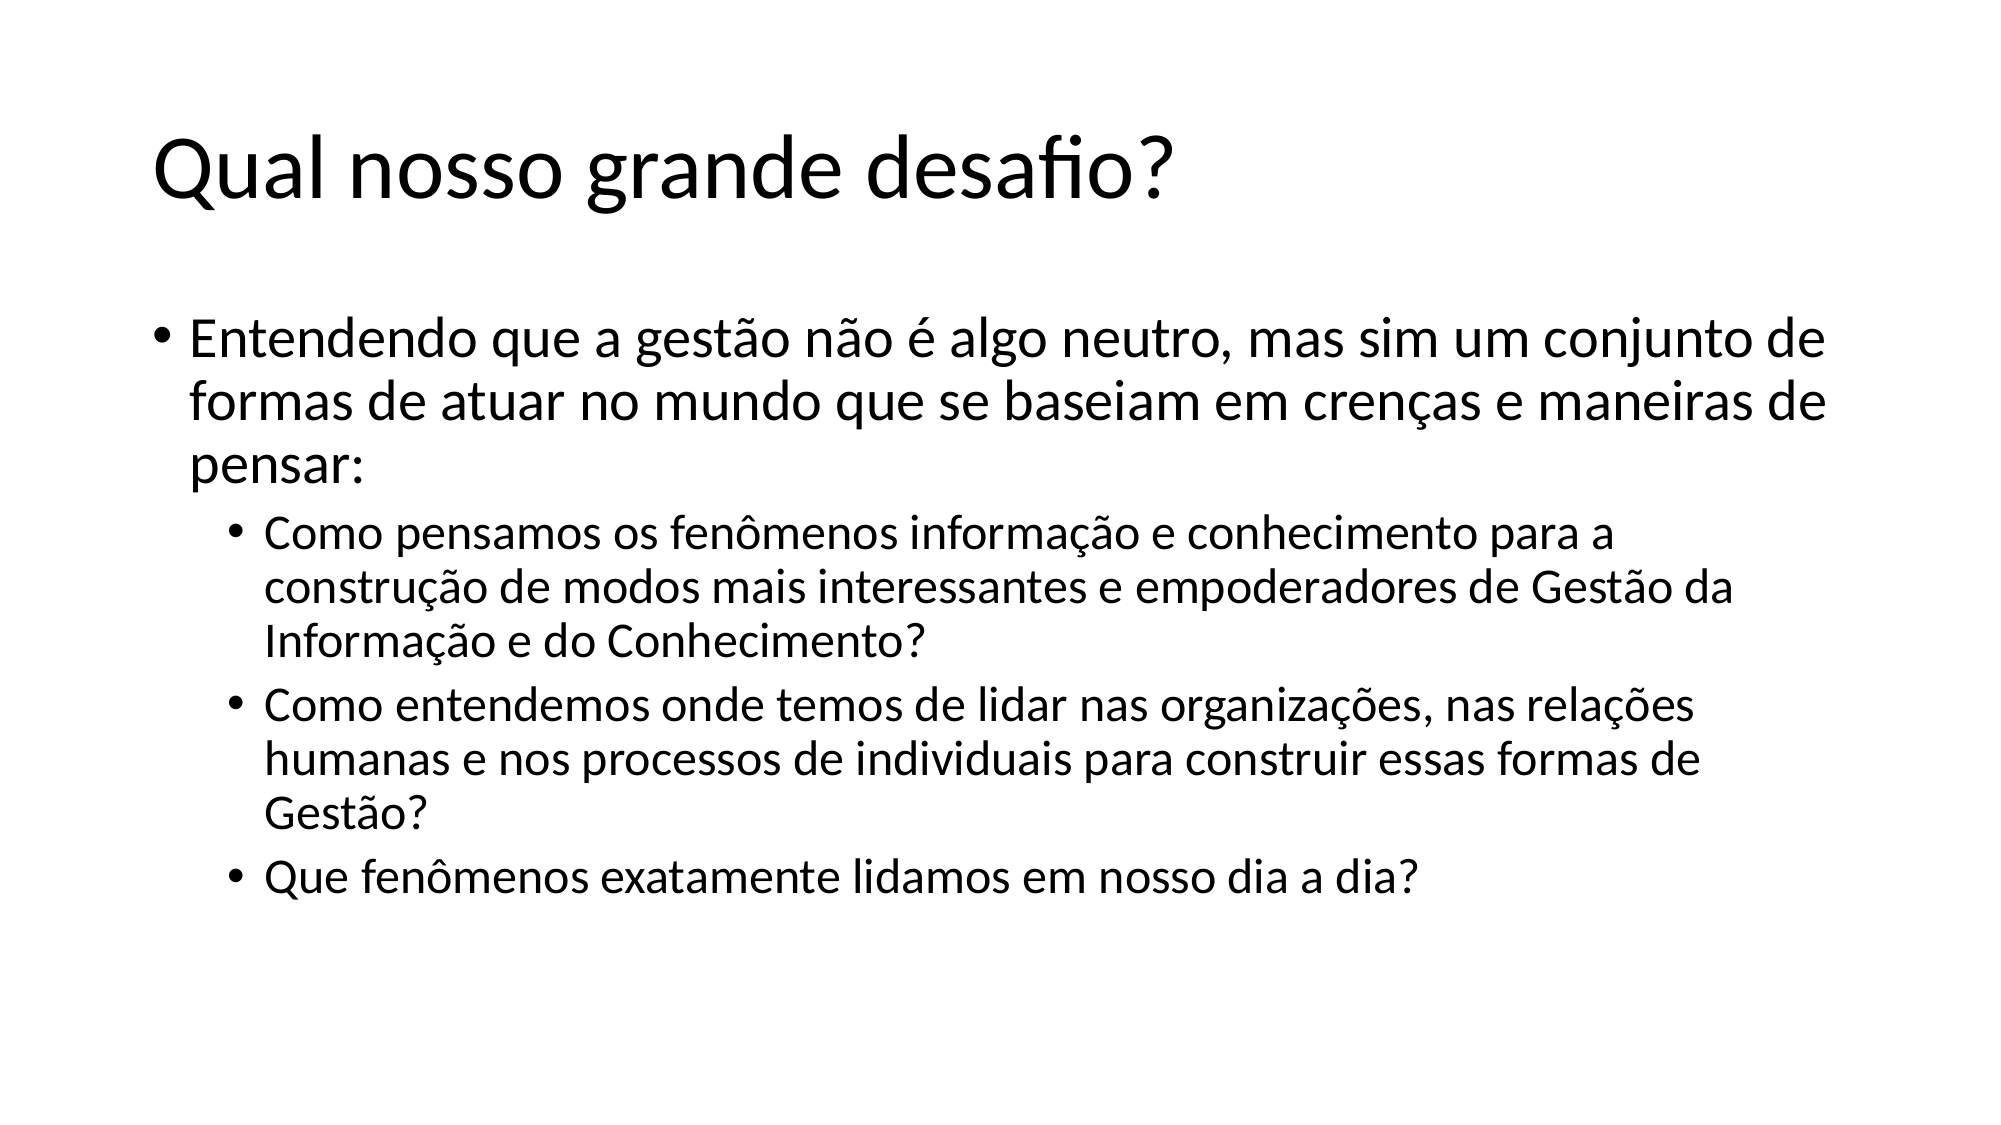

# Qual nosso grande desafio?
Entendendo que a gestão não é algo neutro, mas sim um conjunto de formas de atuar no mundo que se baseiam em crenças e maneiras de pensar:
Como pensamos os fenômenos informação e conhecimento para a construção de modos mais interessantes e empoderadores de Gestão da Informação e do Conhecimento?
Como entendemos onde temos de lidar nas organizações, nas relações humanas e nos processos de individuais para construir essas formas de Gestão?
Que fenômenos exatamente lidamos em nosso dia a dia?